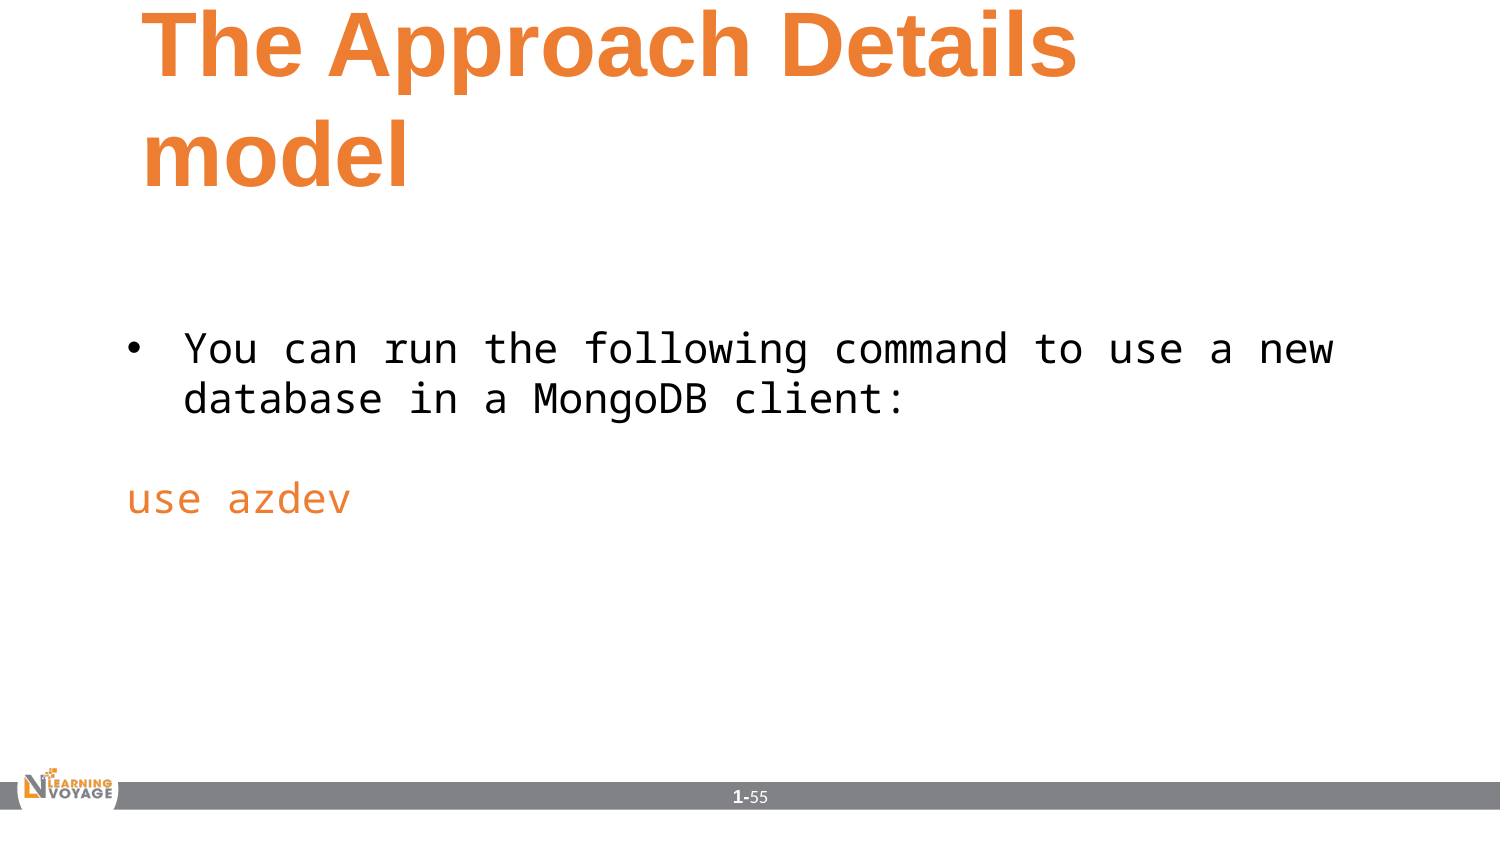

The Approach Details model
You can run the following command to use a new database in a MongoDB client:

use azdev
1-55